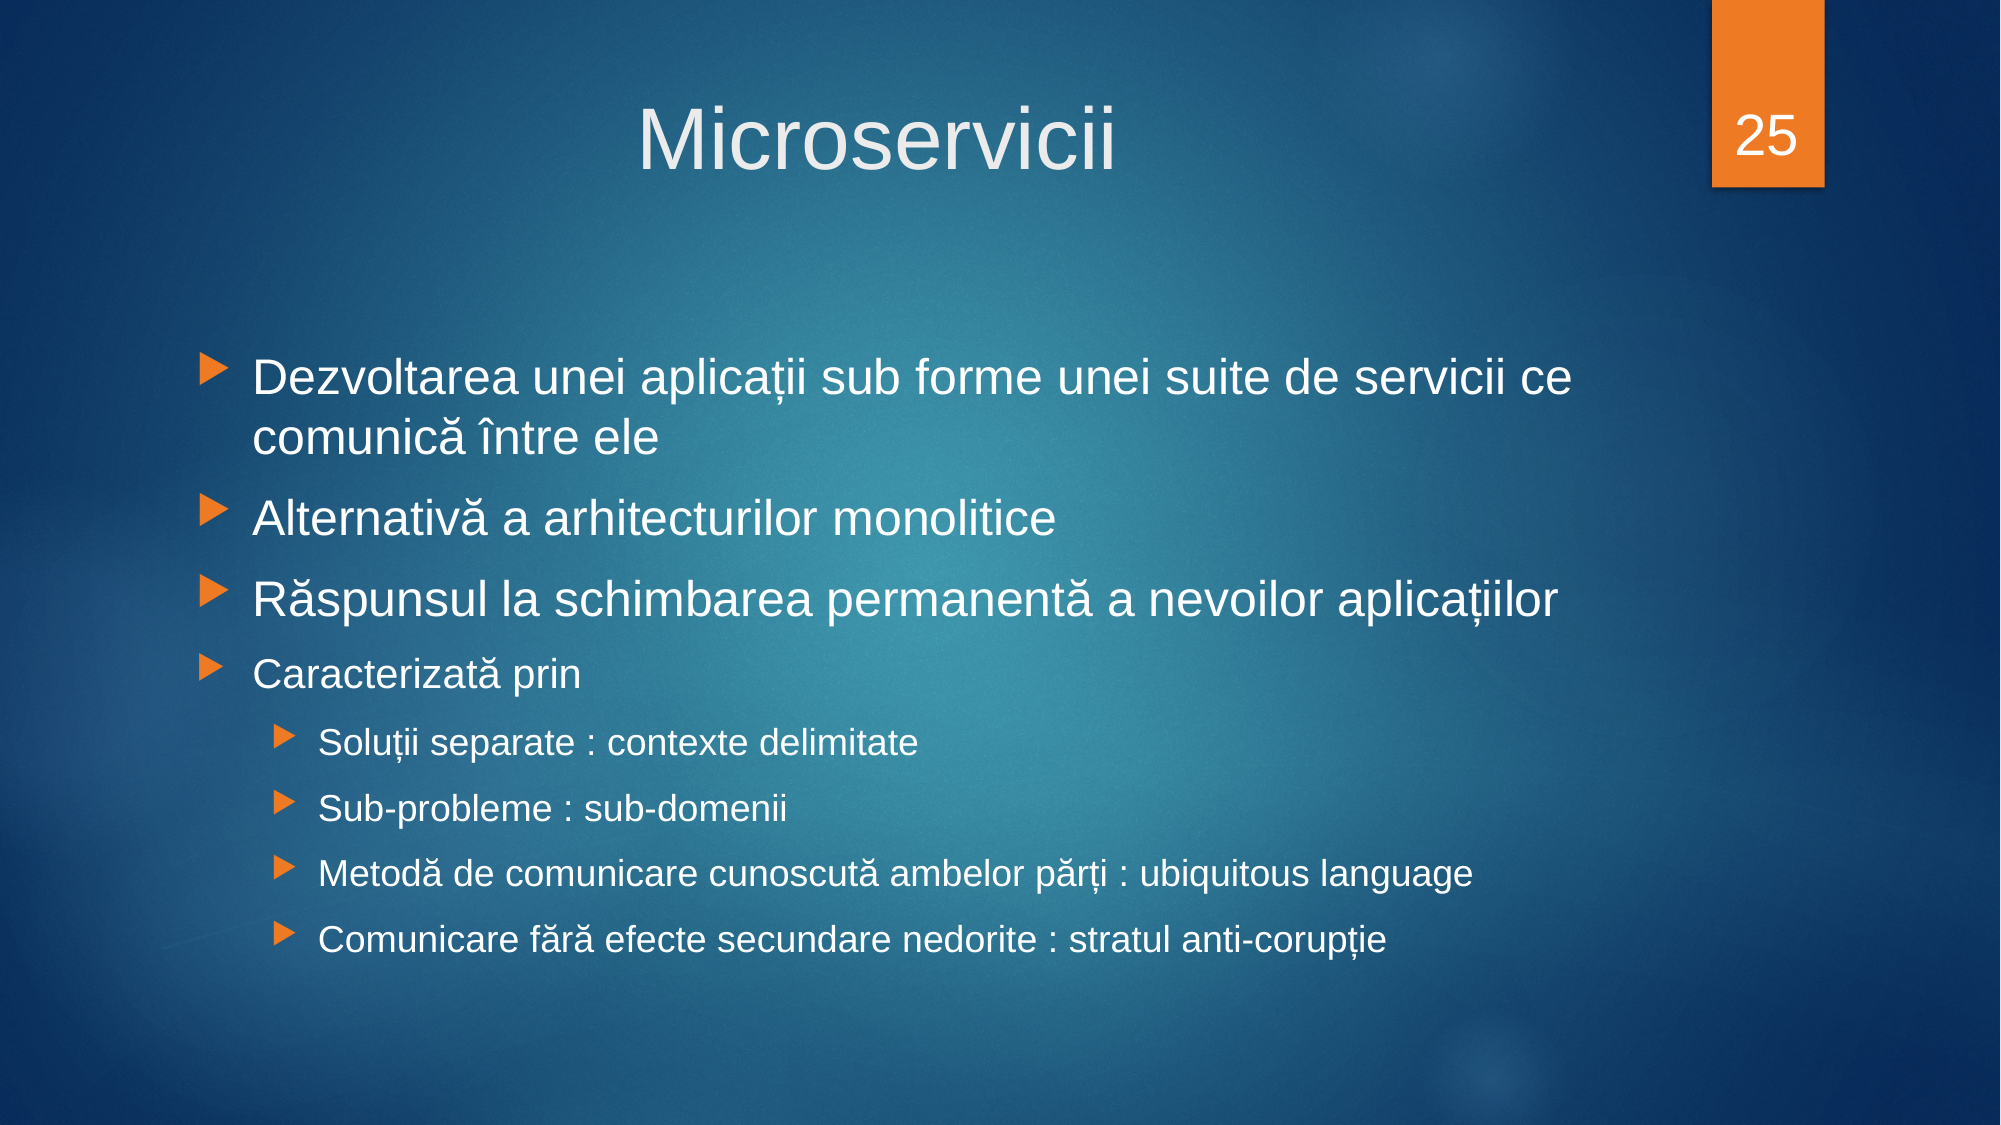

25
# Microservicii
Dezvoltarea unei aplicații sub forme unei suite de servicii ce comunică între ele
Alternativă a arhitecturilor monolitice
Răspunsul la schimbarea permanentă a nevoilor aplicațiilor
Caracterizată prin
Soluții separate : contexte delimitate
Sub-probleme : sub-domenii
Metodă de comunicare cunoscută ambelor părți : ubiquitous language
Comunicare fără efecte secundare nedorite : stratul anti-corupție